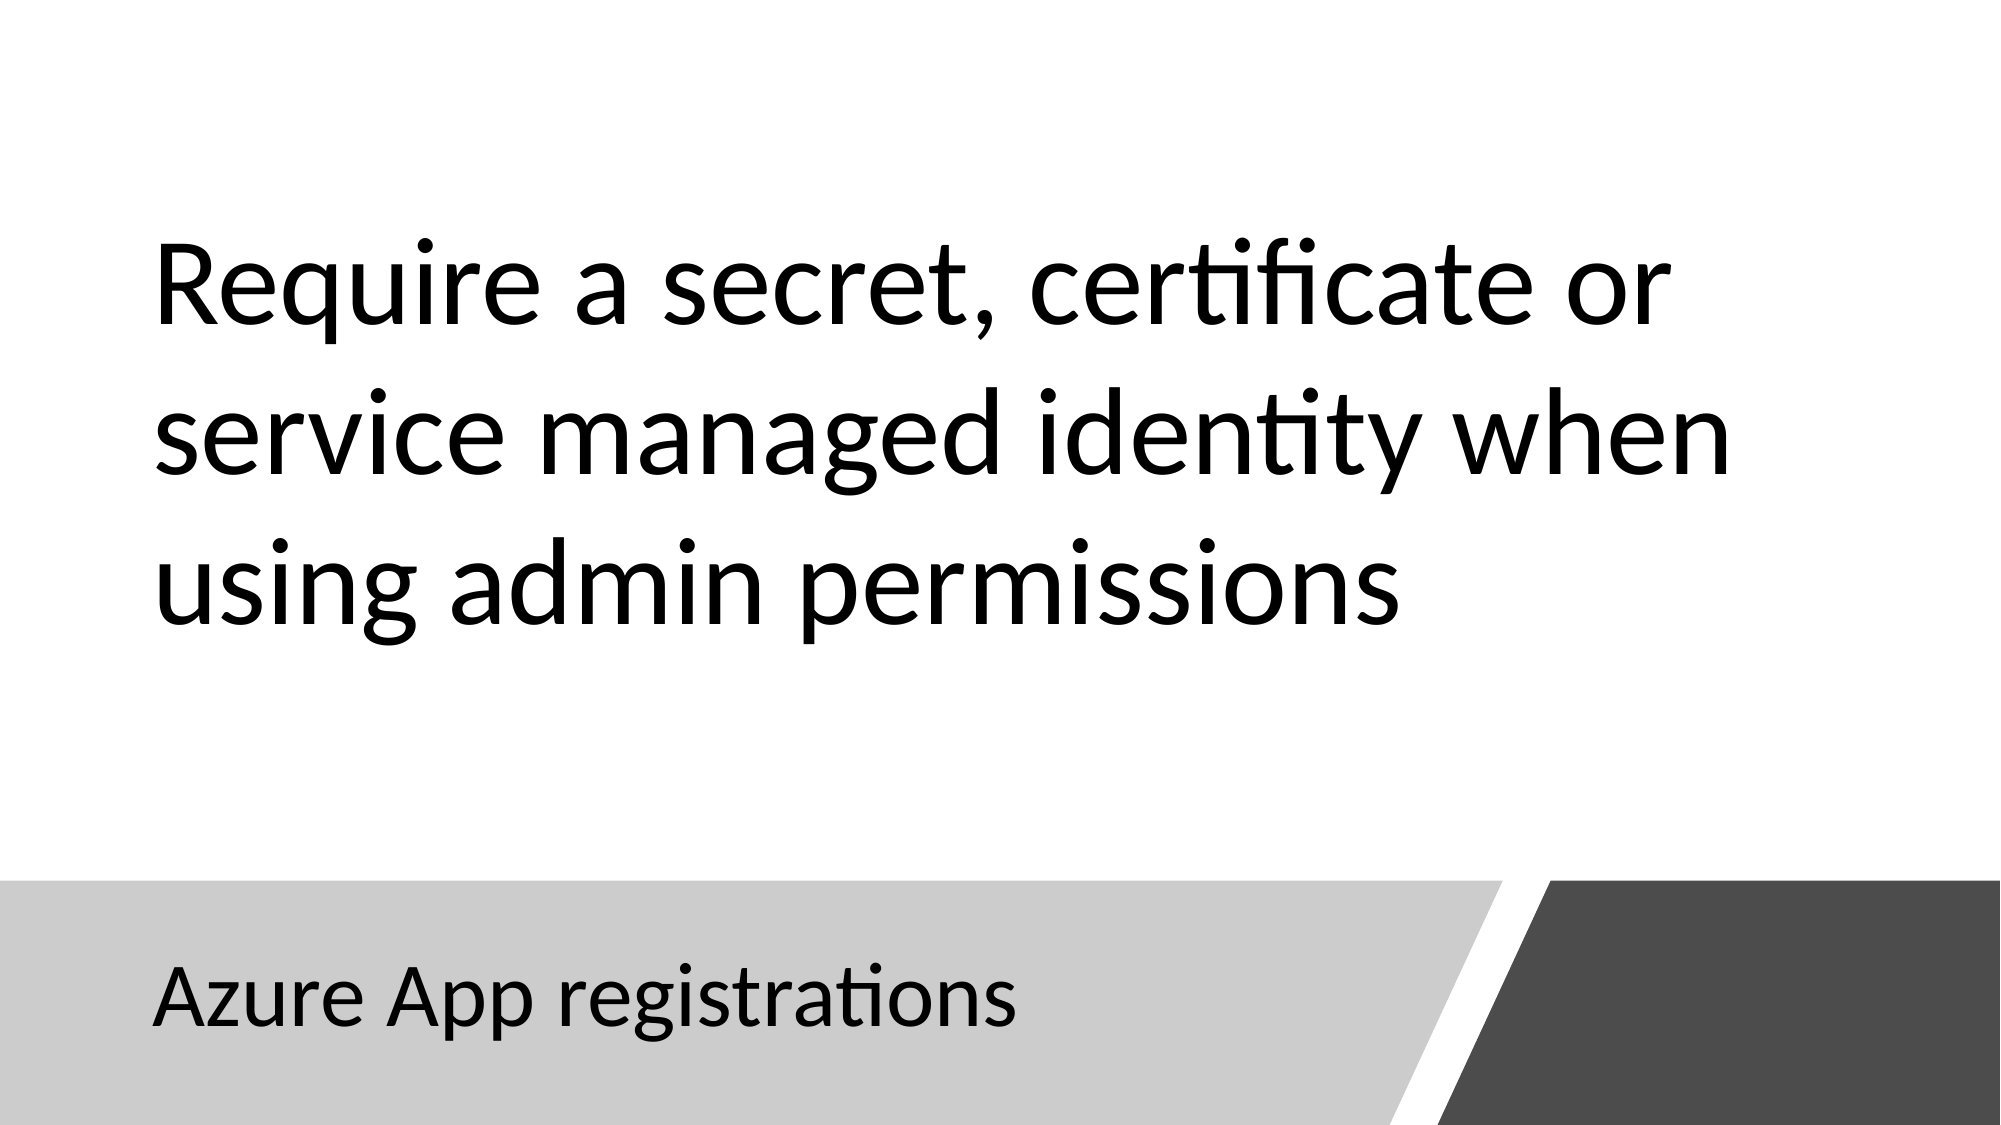

Require a secret, certificate or service managed identity when using admin permissions

# Azure App registrations